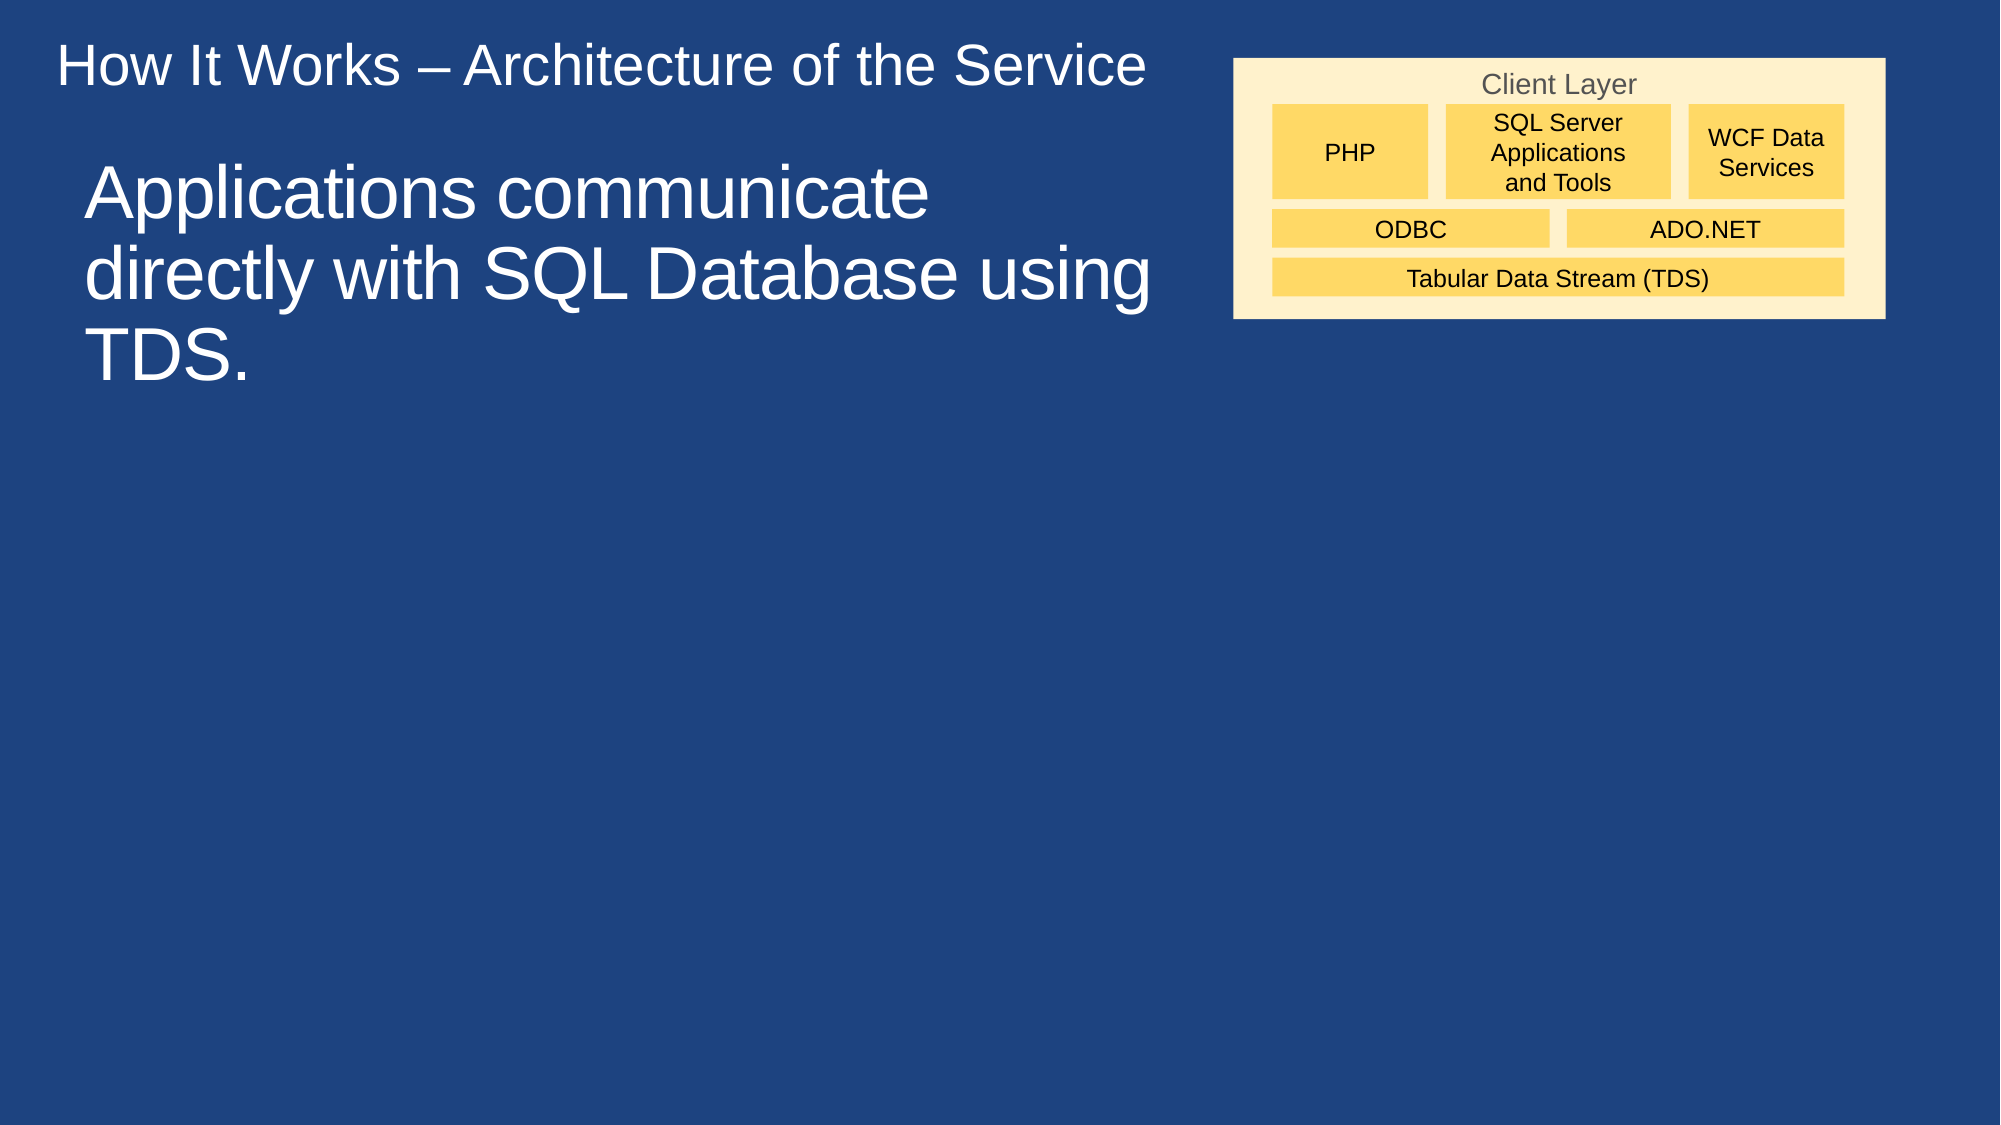

How It Works – Architecture of the Service
Client Layer
PHP
SQL Server
Applications
and Tools
WCF Data Services
ODBC
ADO.NET
Tabular Data Stream (TDS)
Applications communicate directly with SQL Database using TDS.